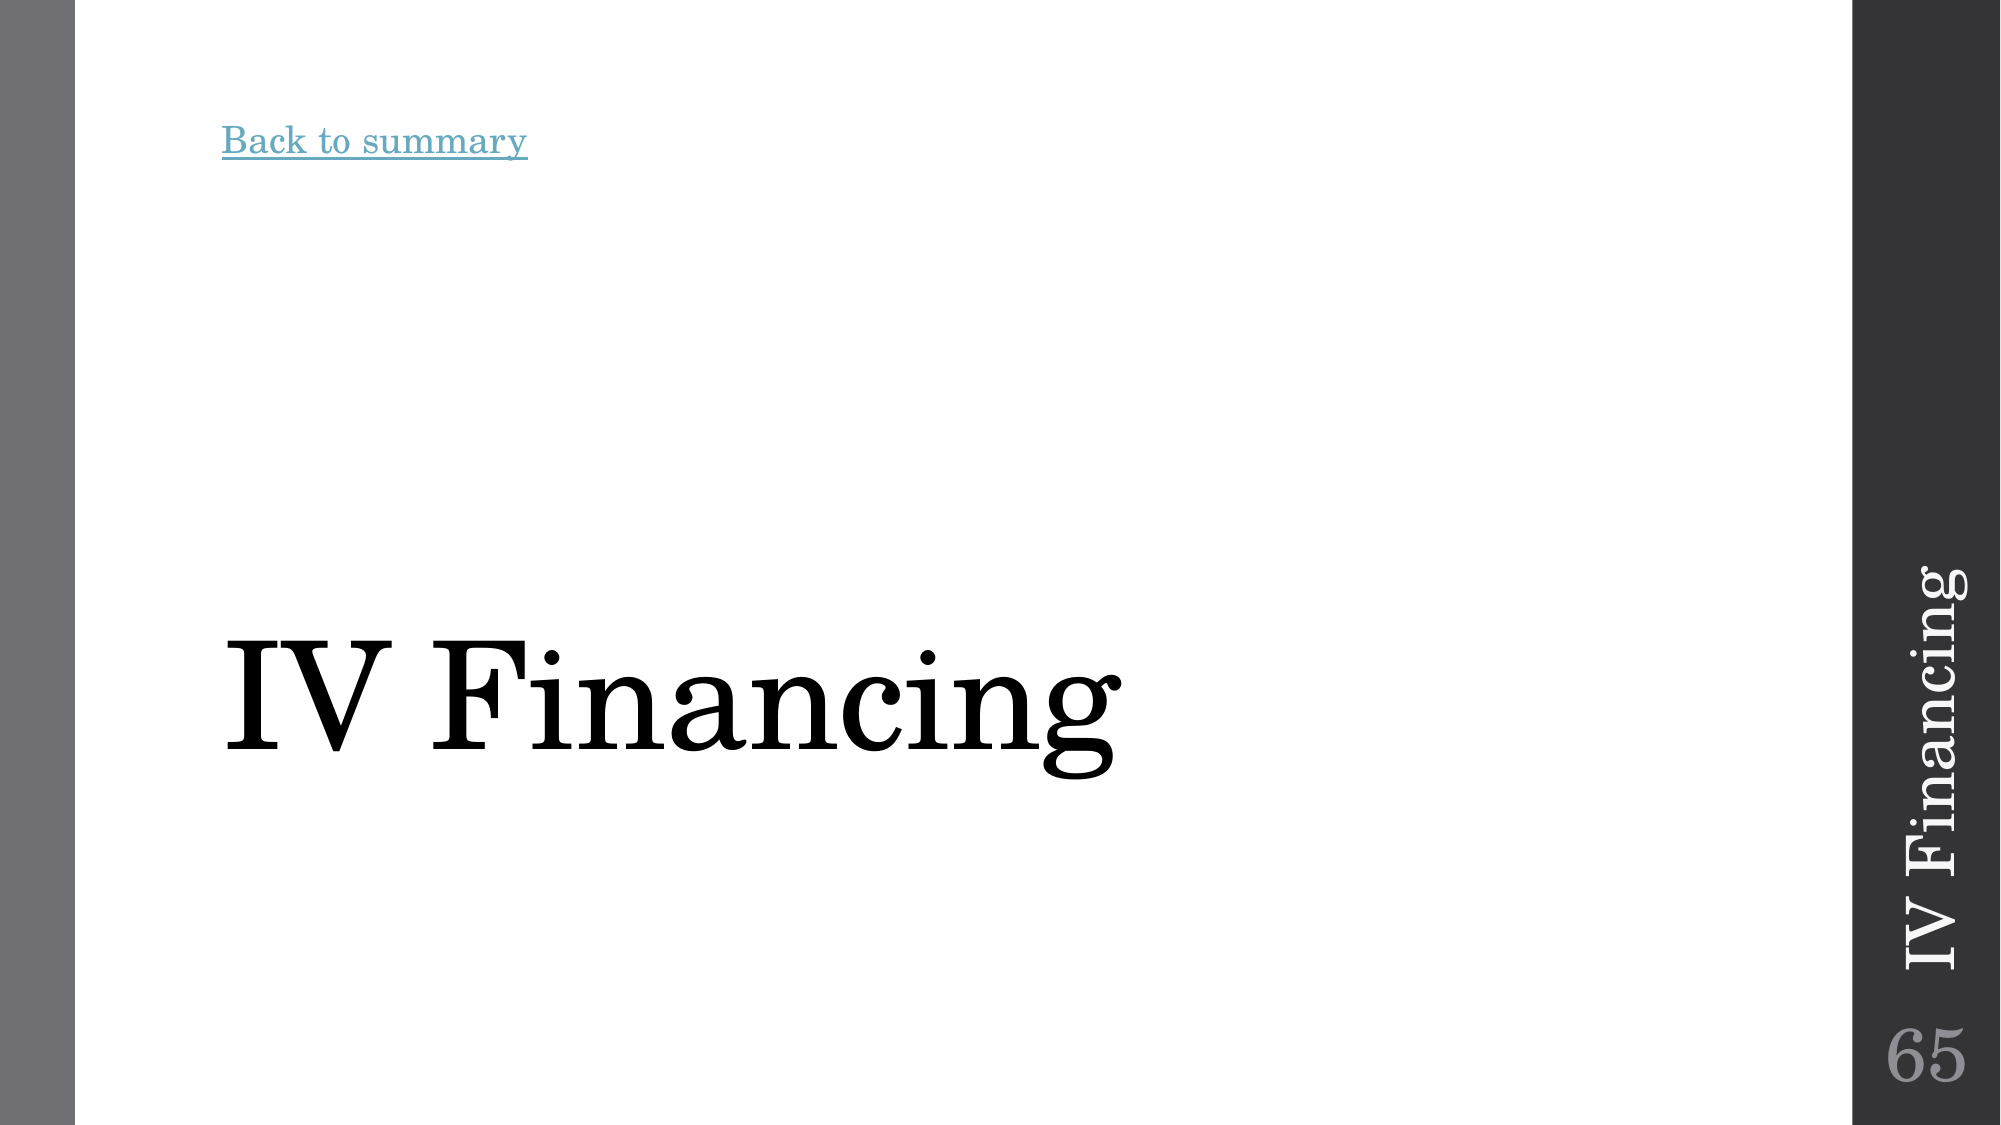

Back to summary
# IV Financing
IV Financing

65